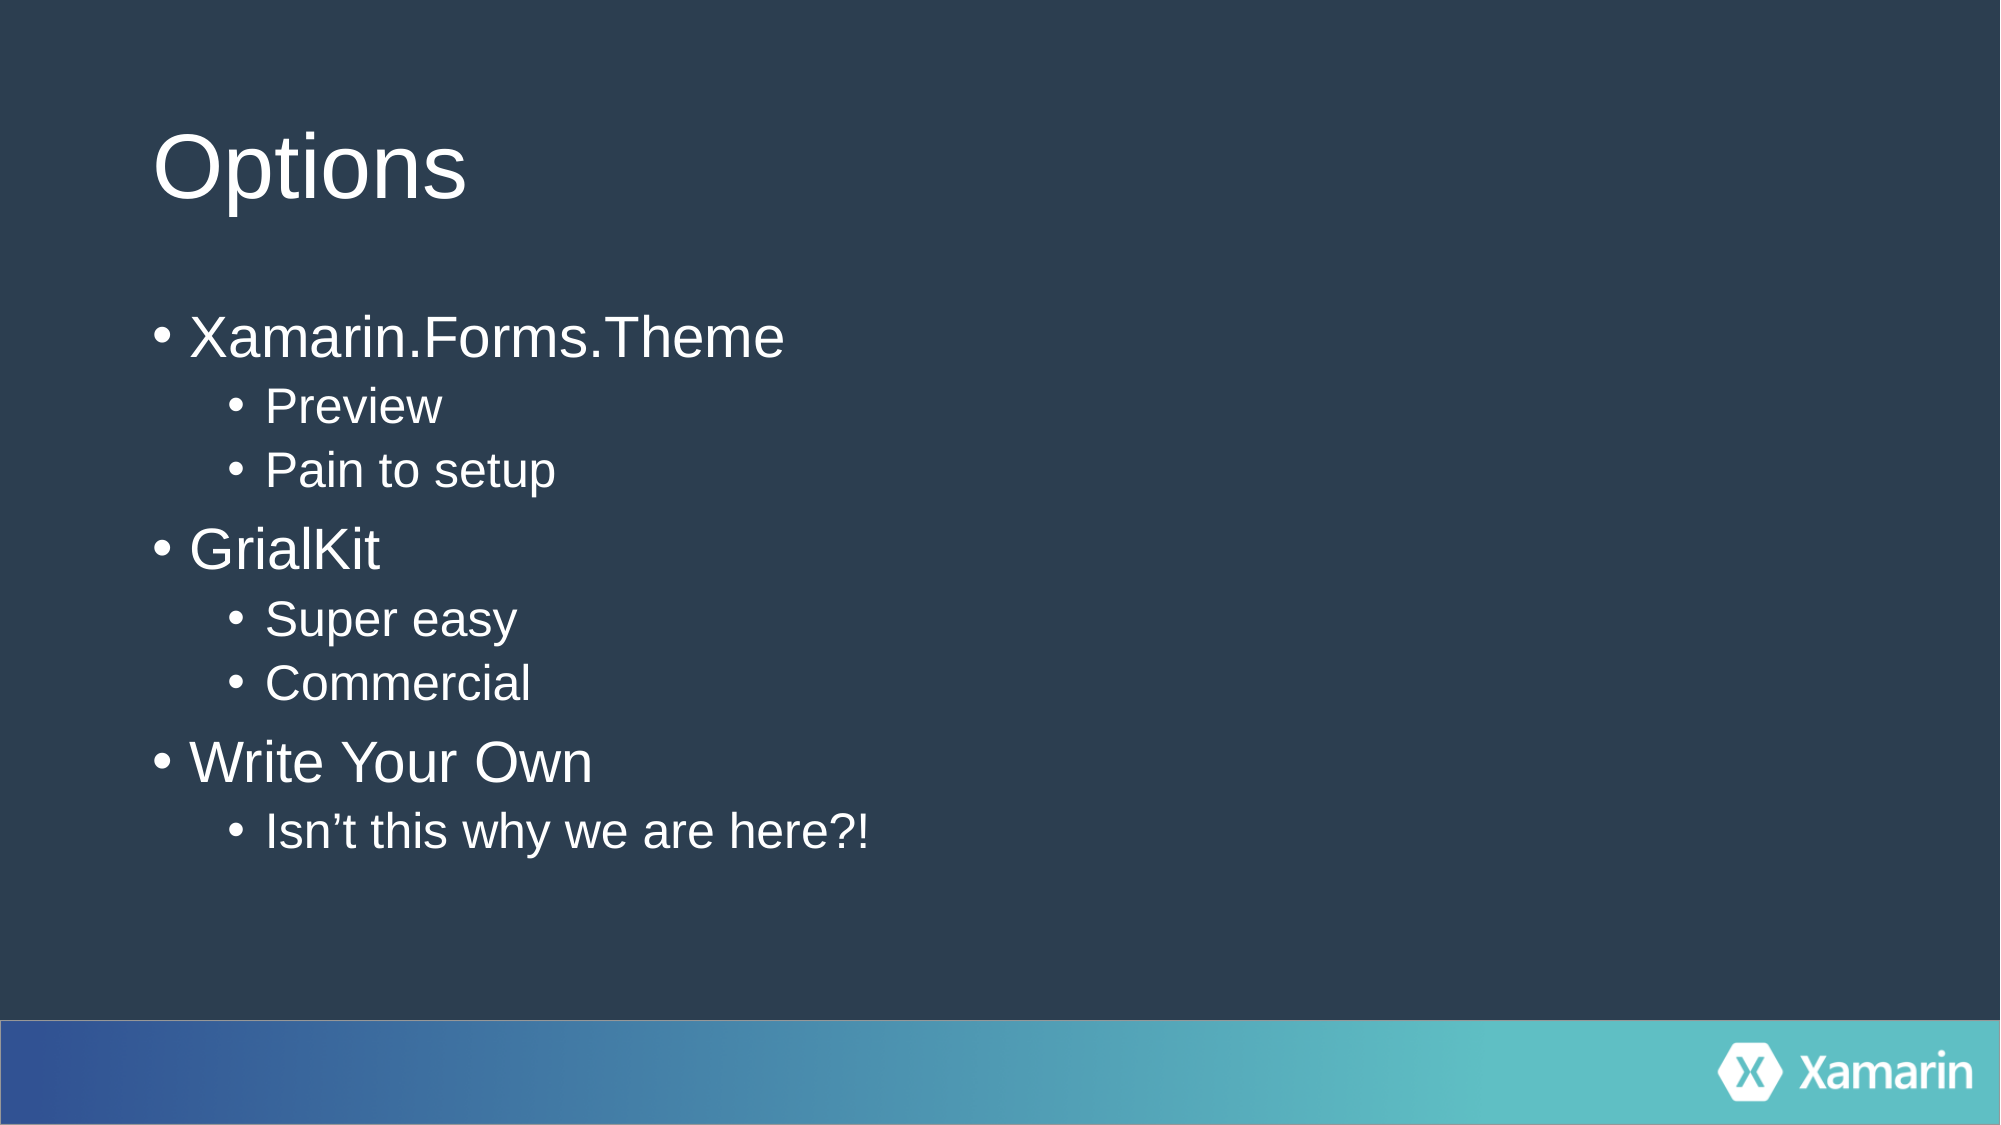

# Options
Xamarin.Forms.Theme
Preview
Pain to setup
GrialKit
Super easy
Commercial
Write Your Own
Isn’t this why we are here?!